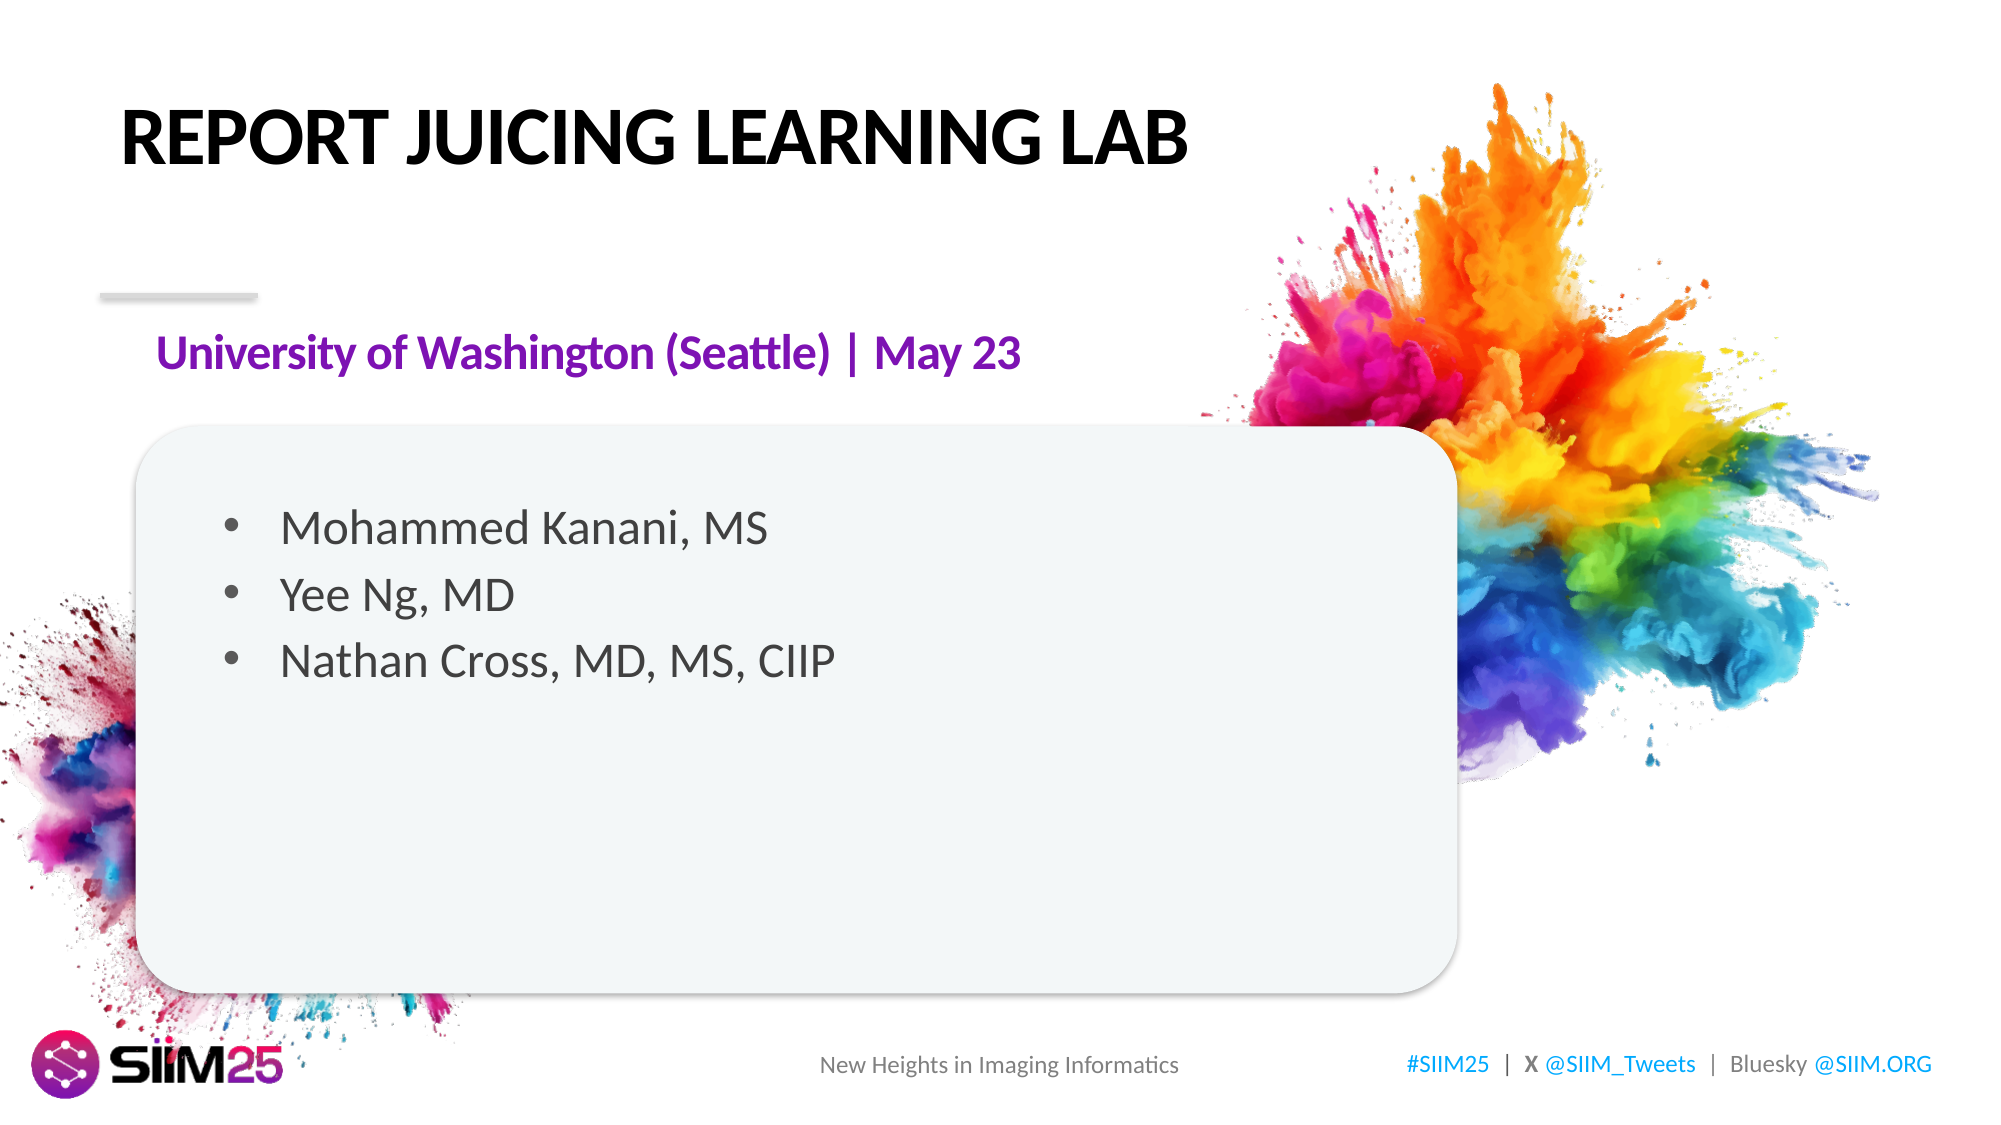

# REPORT JUICING LEARNING LAB
University of Washington (Seattle) | May 23
Mohammed Kanani, MS
Yee Ng, MD
Nathan Cross, MD, MS, CIIP
#SIIM25  |  X @SIIM_Tweets  |  Bluesky @SIIM.ORG